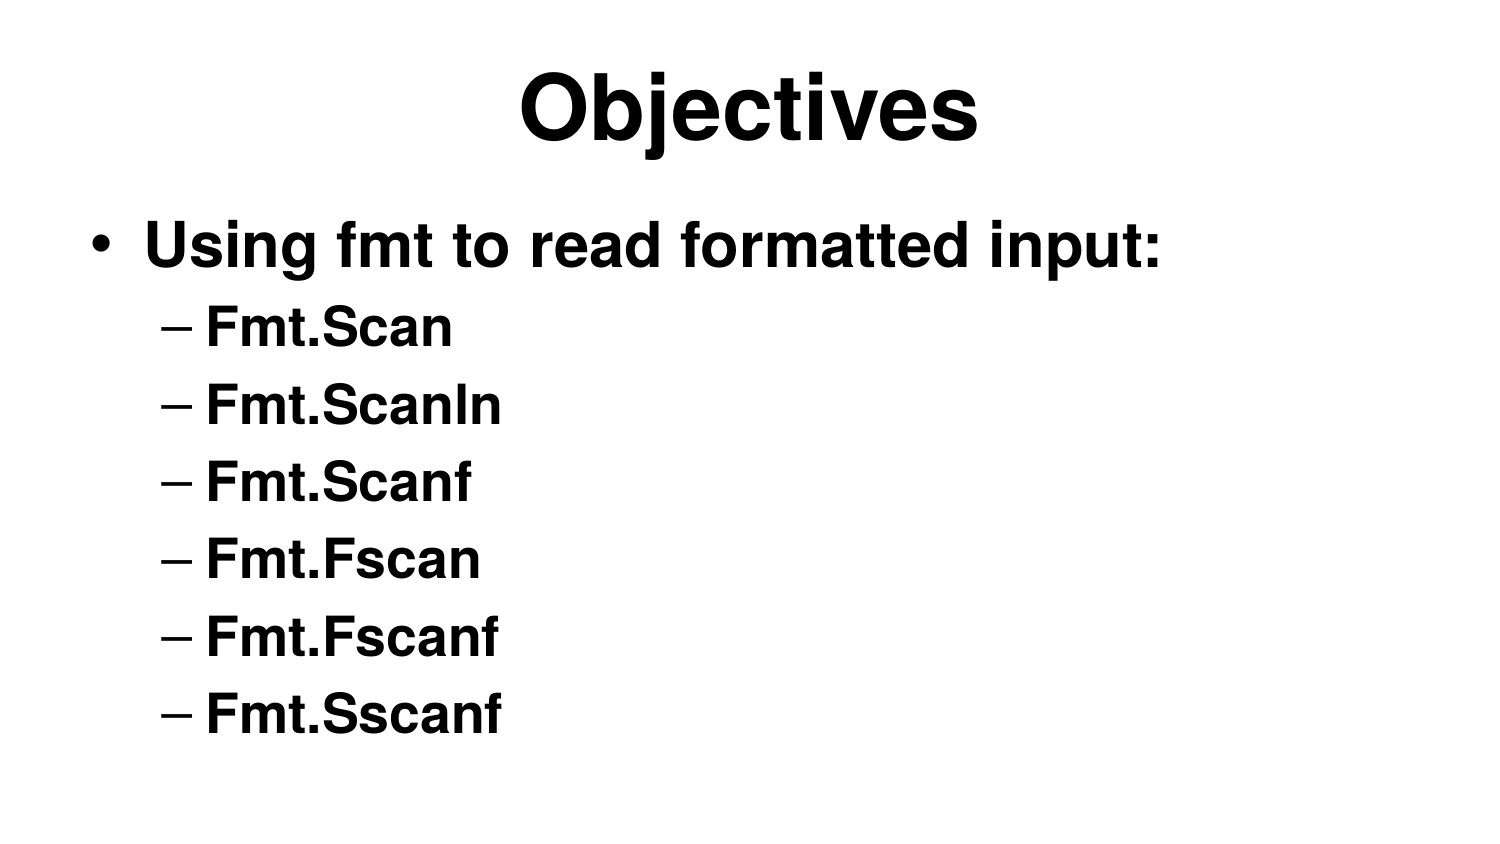

# Objectives
Using fmt to read formatted input:
Fmt.Scan
Fmt.Scanln
Fmt.Scanf
Fmt.Fscan
Fmt.Fscanf
Fmt.Sscanf